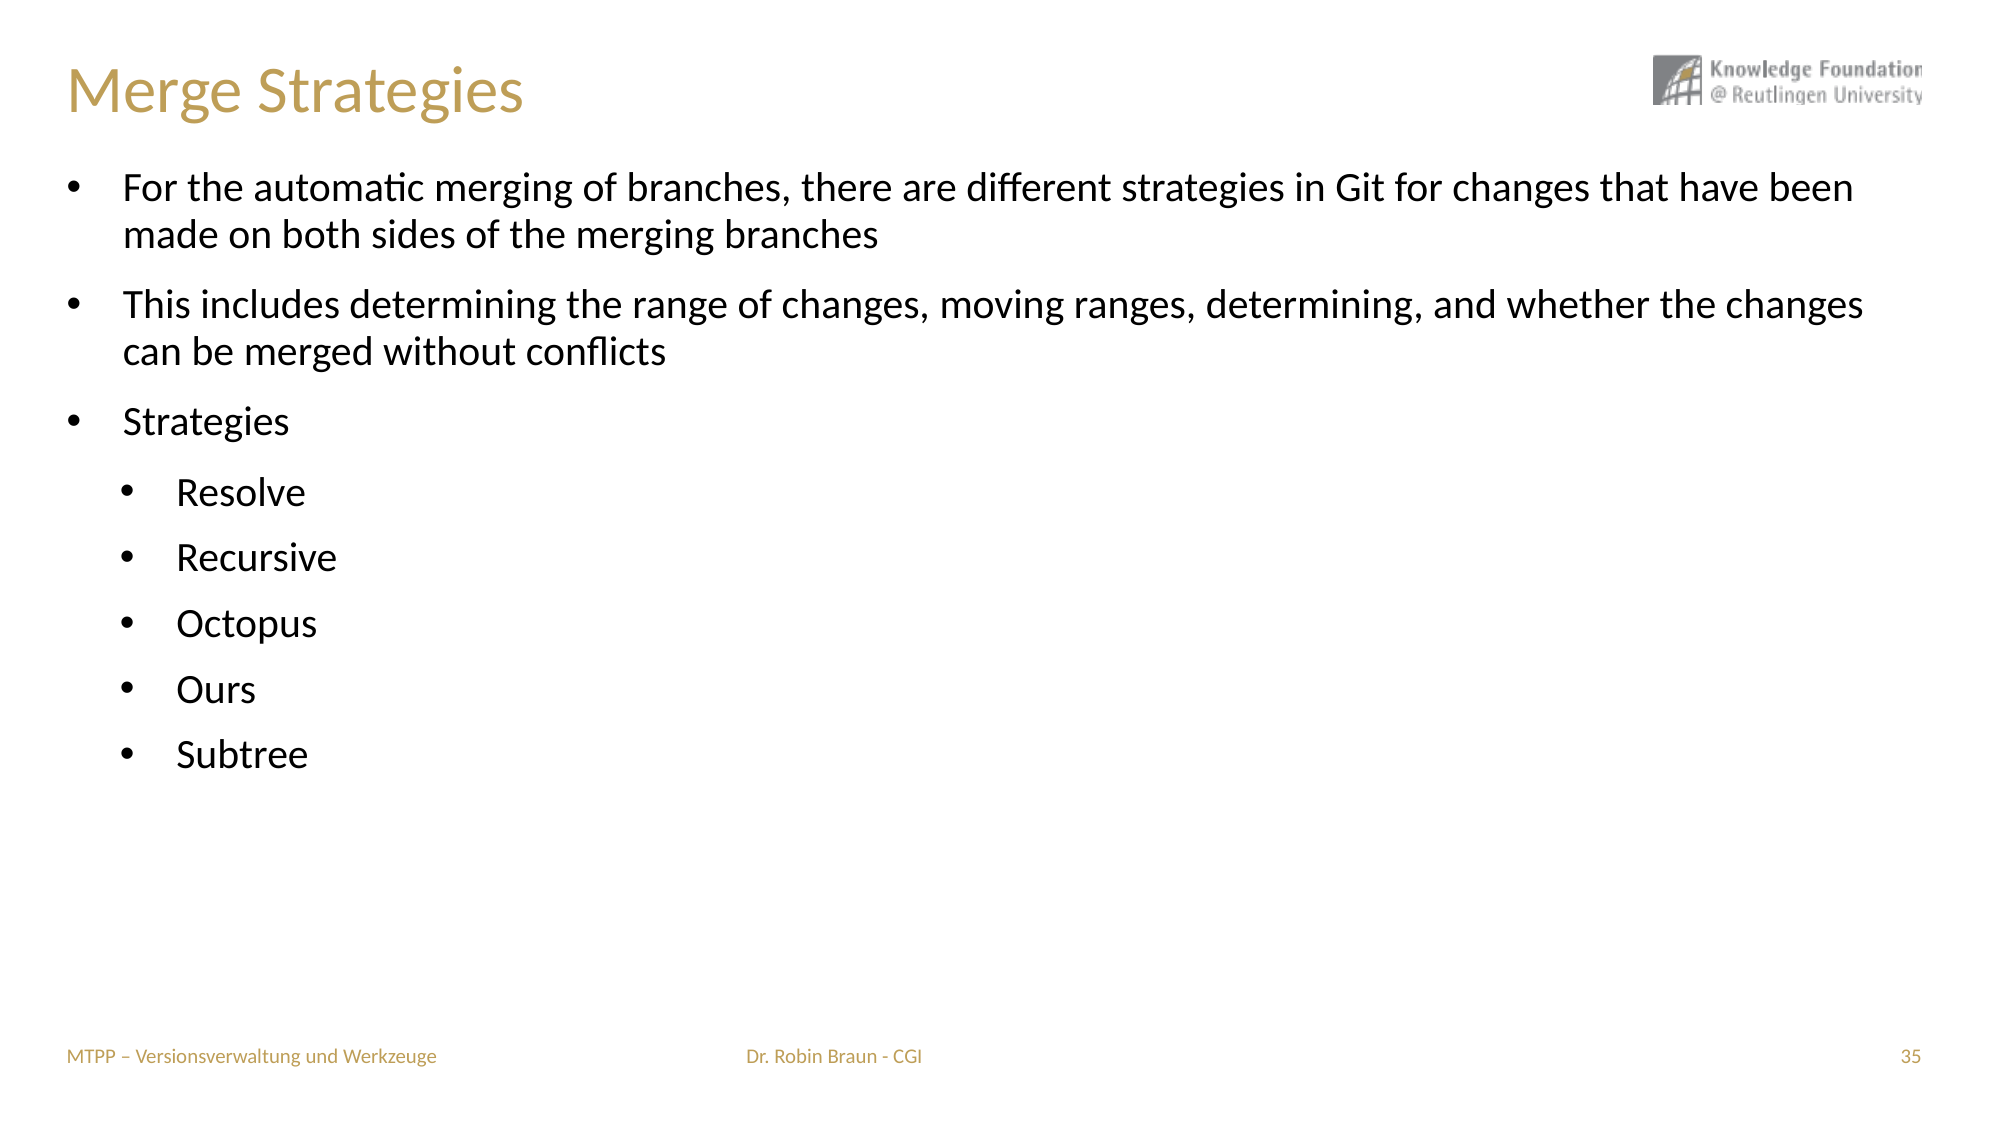

# Merge Strategies
For the automatic merging of branches, there are different strategies in Git for changes that have been made on both sides of the merging branches
This includes determining the range of changes, moving ranges, determining, and whether the changes can be merged without conflicts
Strategies
Resolve
Recursive
Octopus
Ours
Subtree